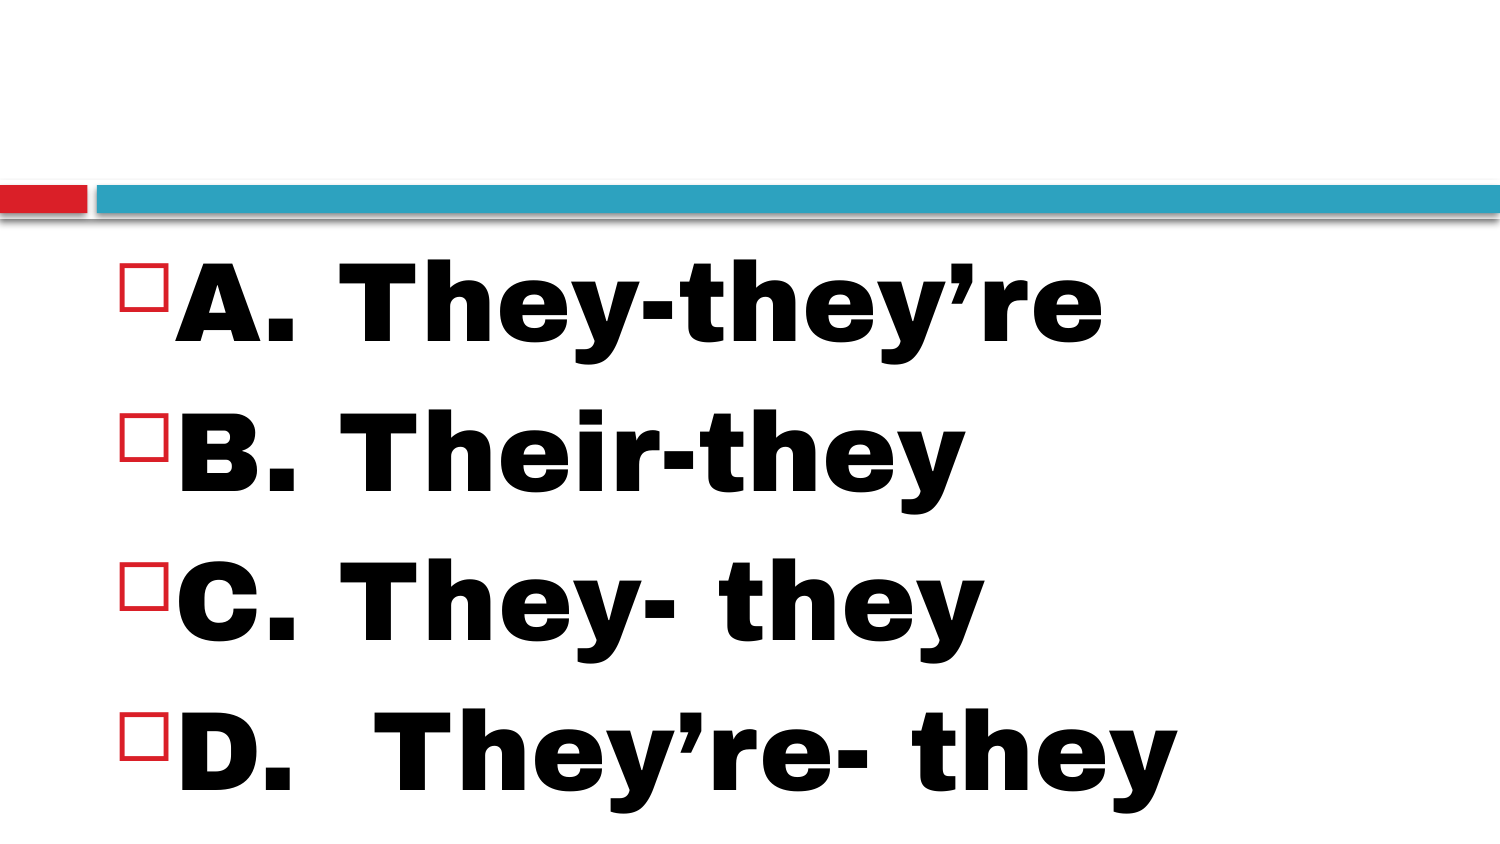

#
A. They-they’re
B. Their-they
C. They- they
D.  They’re- they